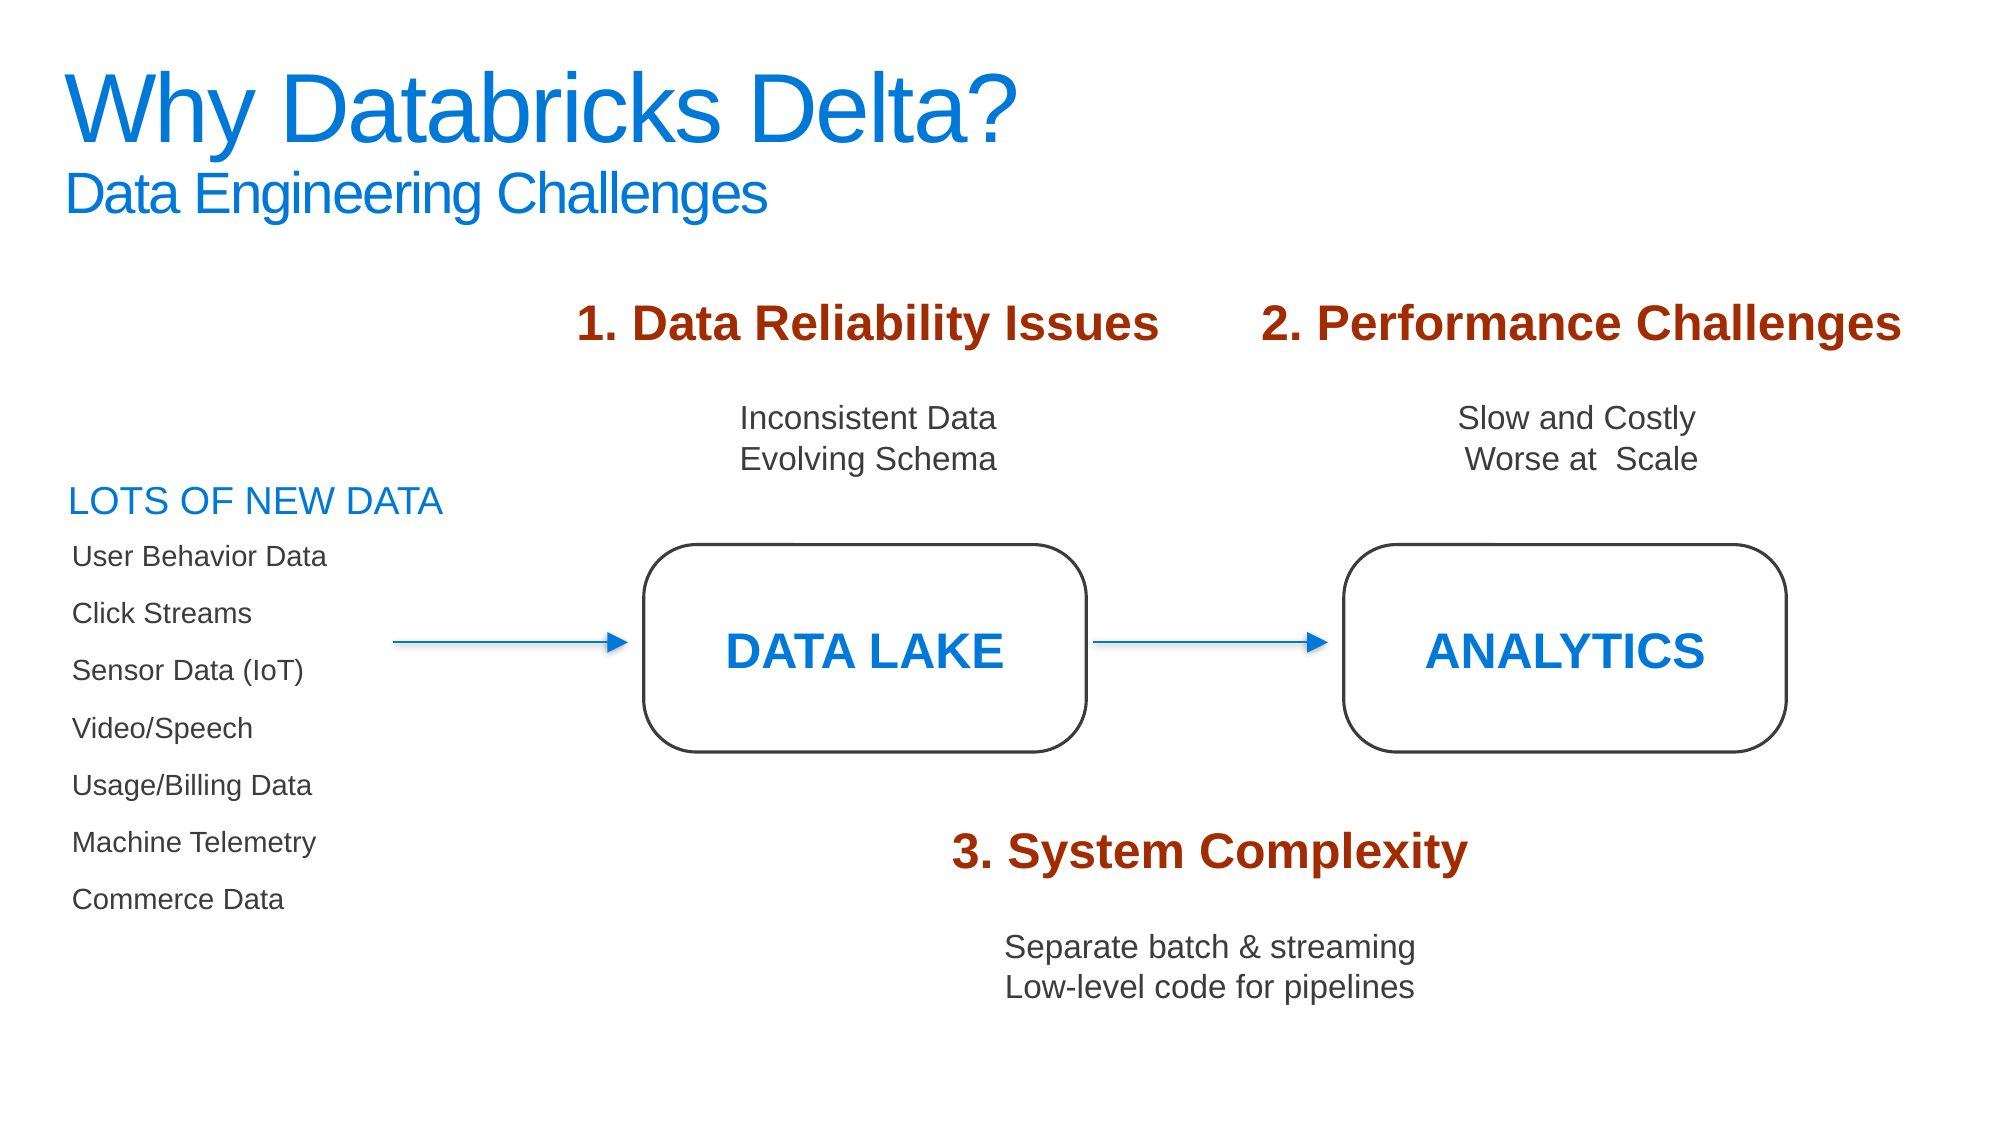

# Why Databricks Delta? Data Engineering Challenges
1. Data Reliability Issues

Inconsistent Data
Evolving Schema

2. Performance Challenges

Slow and Costly
Worse at  Scale

LOTS OF NEW DATA
User Behavior Data
Click Streams
Sensor Data (IoT)
Video/Speech
Usage/Billing Data
Machine Telemetry
Commerce Data
…
DATA LAKE
ANALYTICS
3. System Complexity

Separate batch & streaming
Low-level code for pipelines